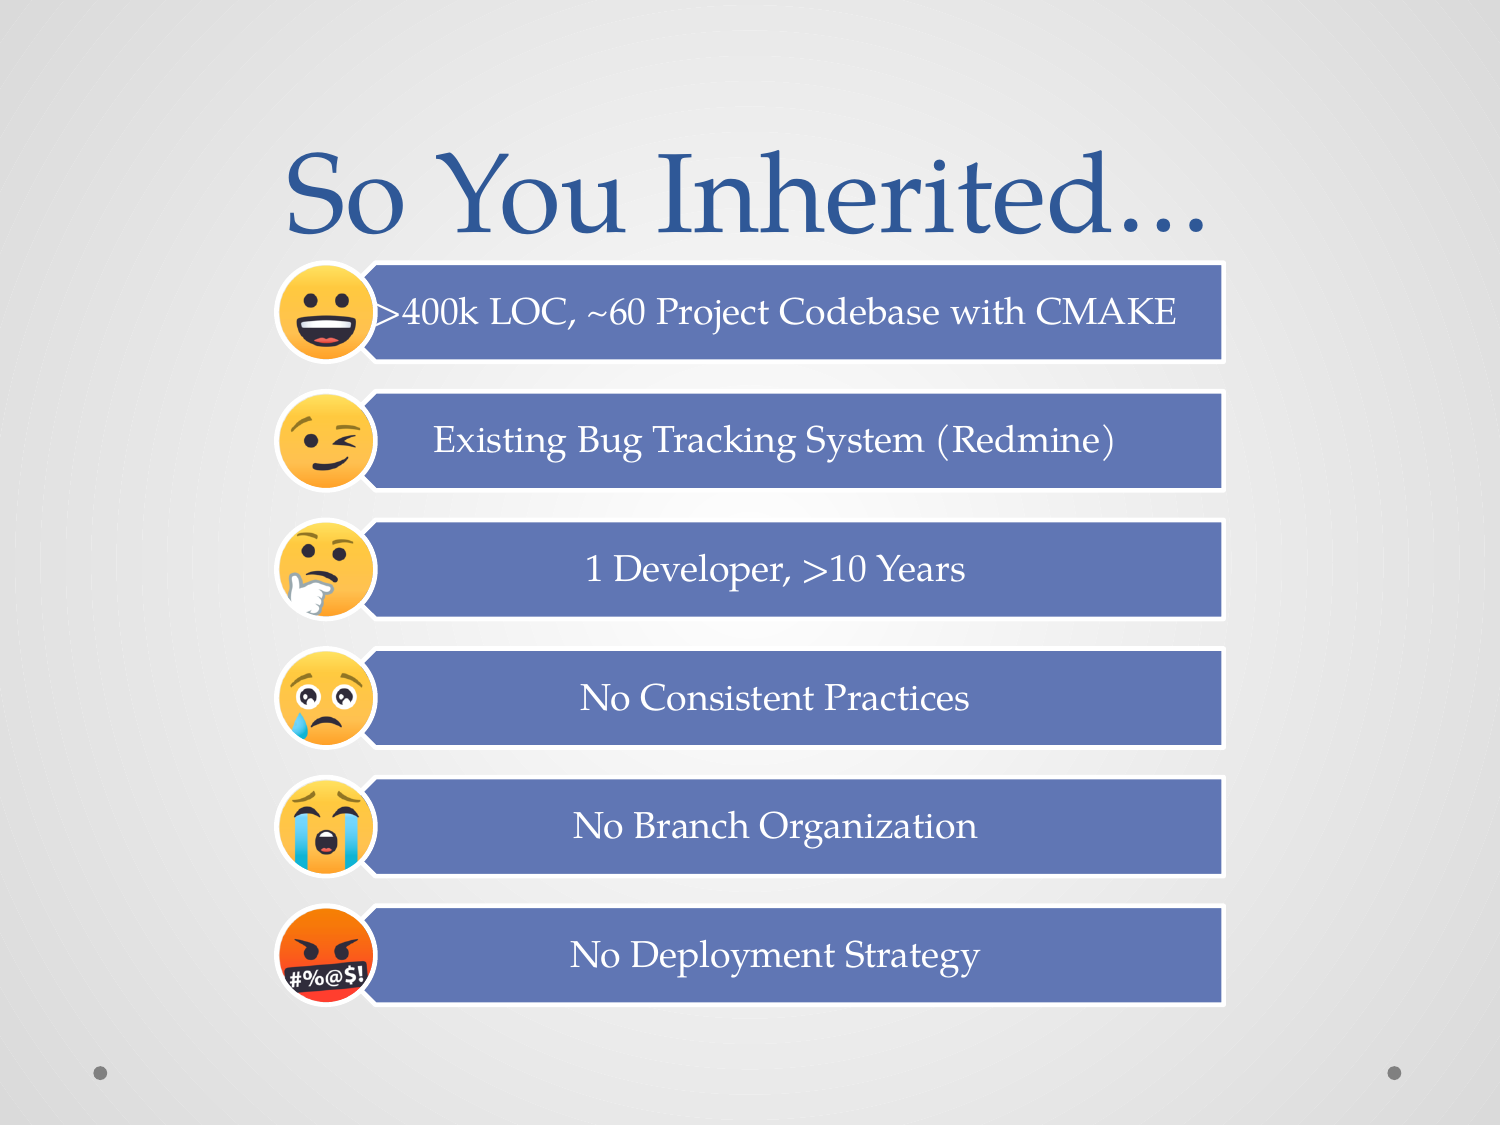

# So You Inherited…
>400k LOC, ~60 Project Codebase with CMAKE
Existing Bug Tracking System (Redmine)
1 Developer, >10 Years
No Consistent Practices
No Branch Organization
No Deployment Strategy